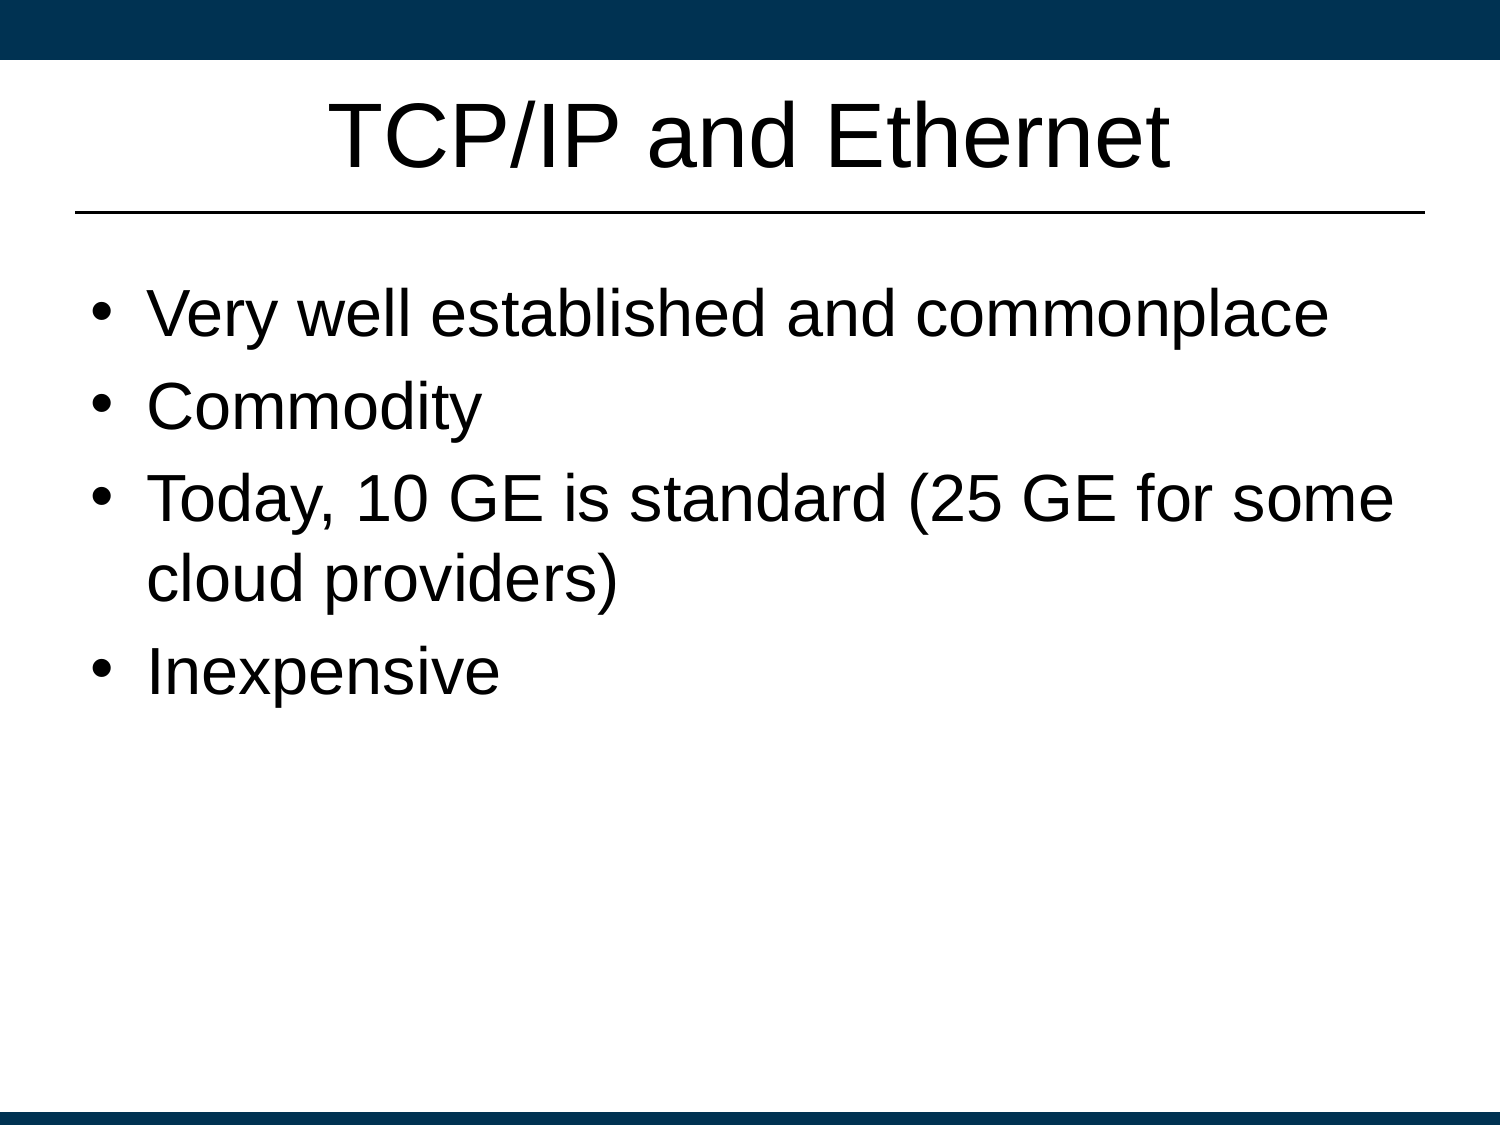

# TCP/IP and Ethernet
Very well established and commonplace
Commodity
Today, 10 GE is standard (25 GE for some cloud providers)
Inexpensive